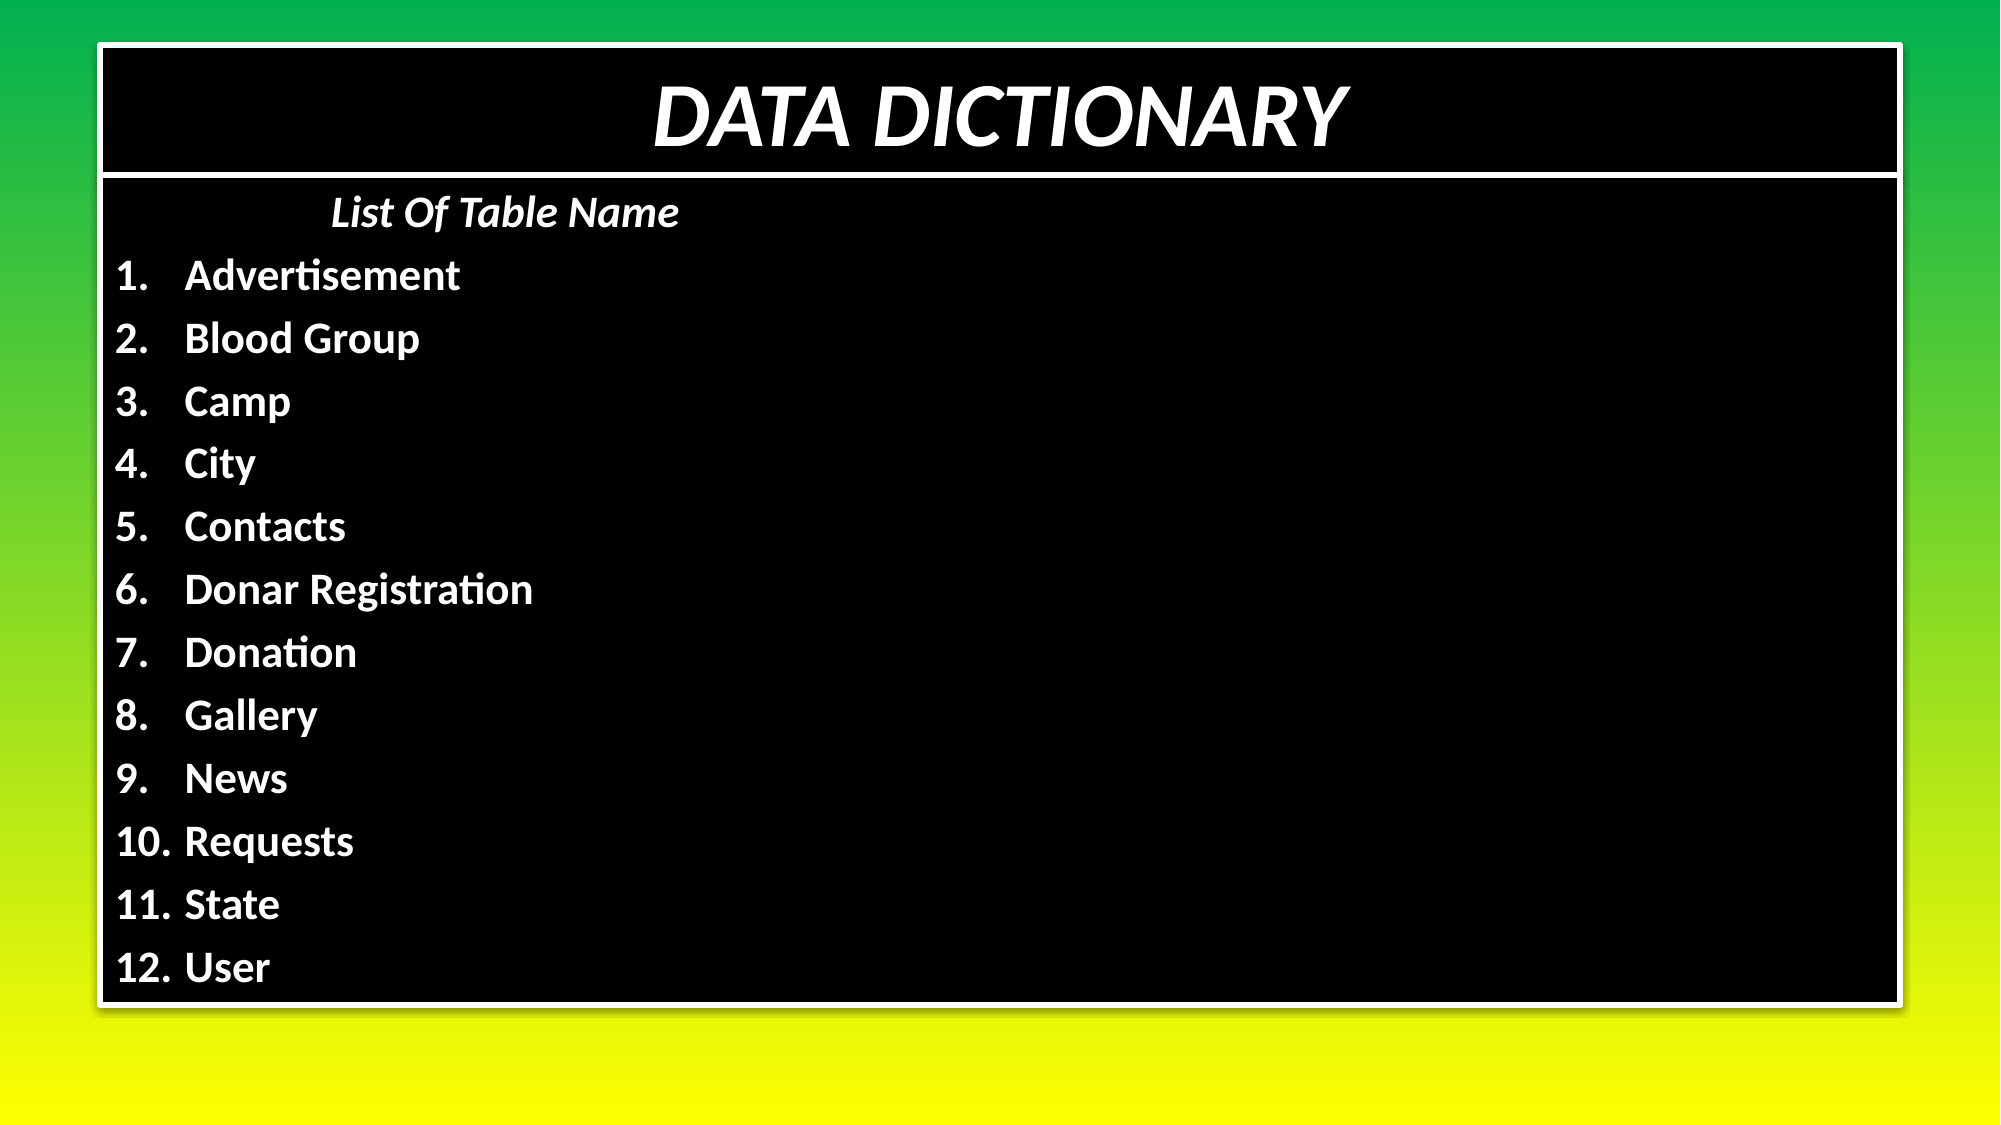

# DATA DICTIONARY
				          		List Of Table Name
Advertisement
Blood Group
Camp
City
Contacts
Donar Registration
Donation
Gallery
News
Requests
State
User